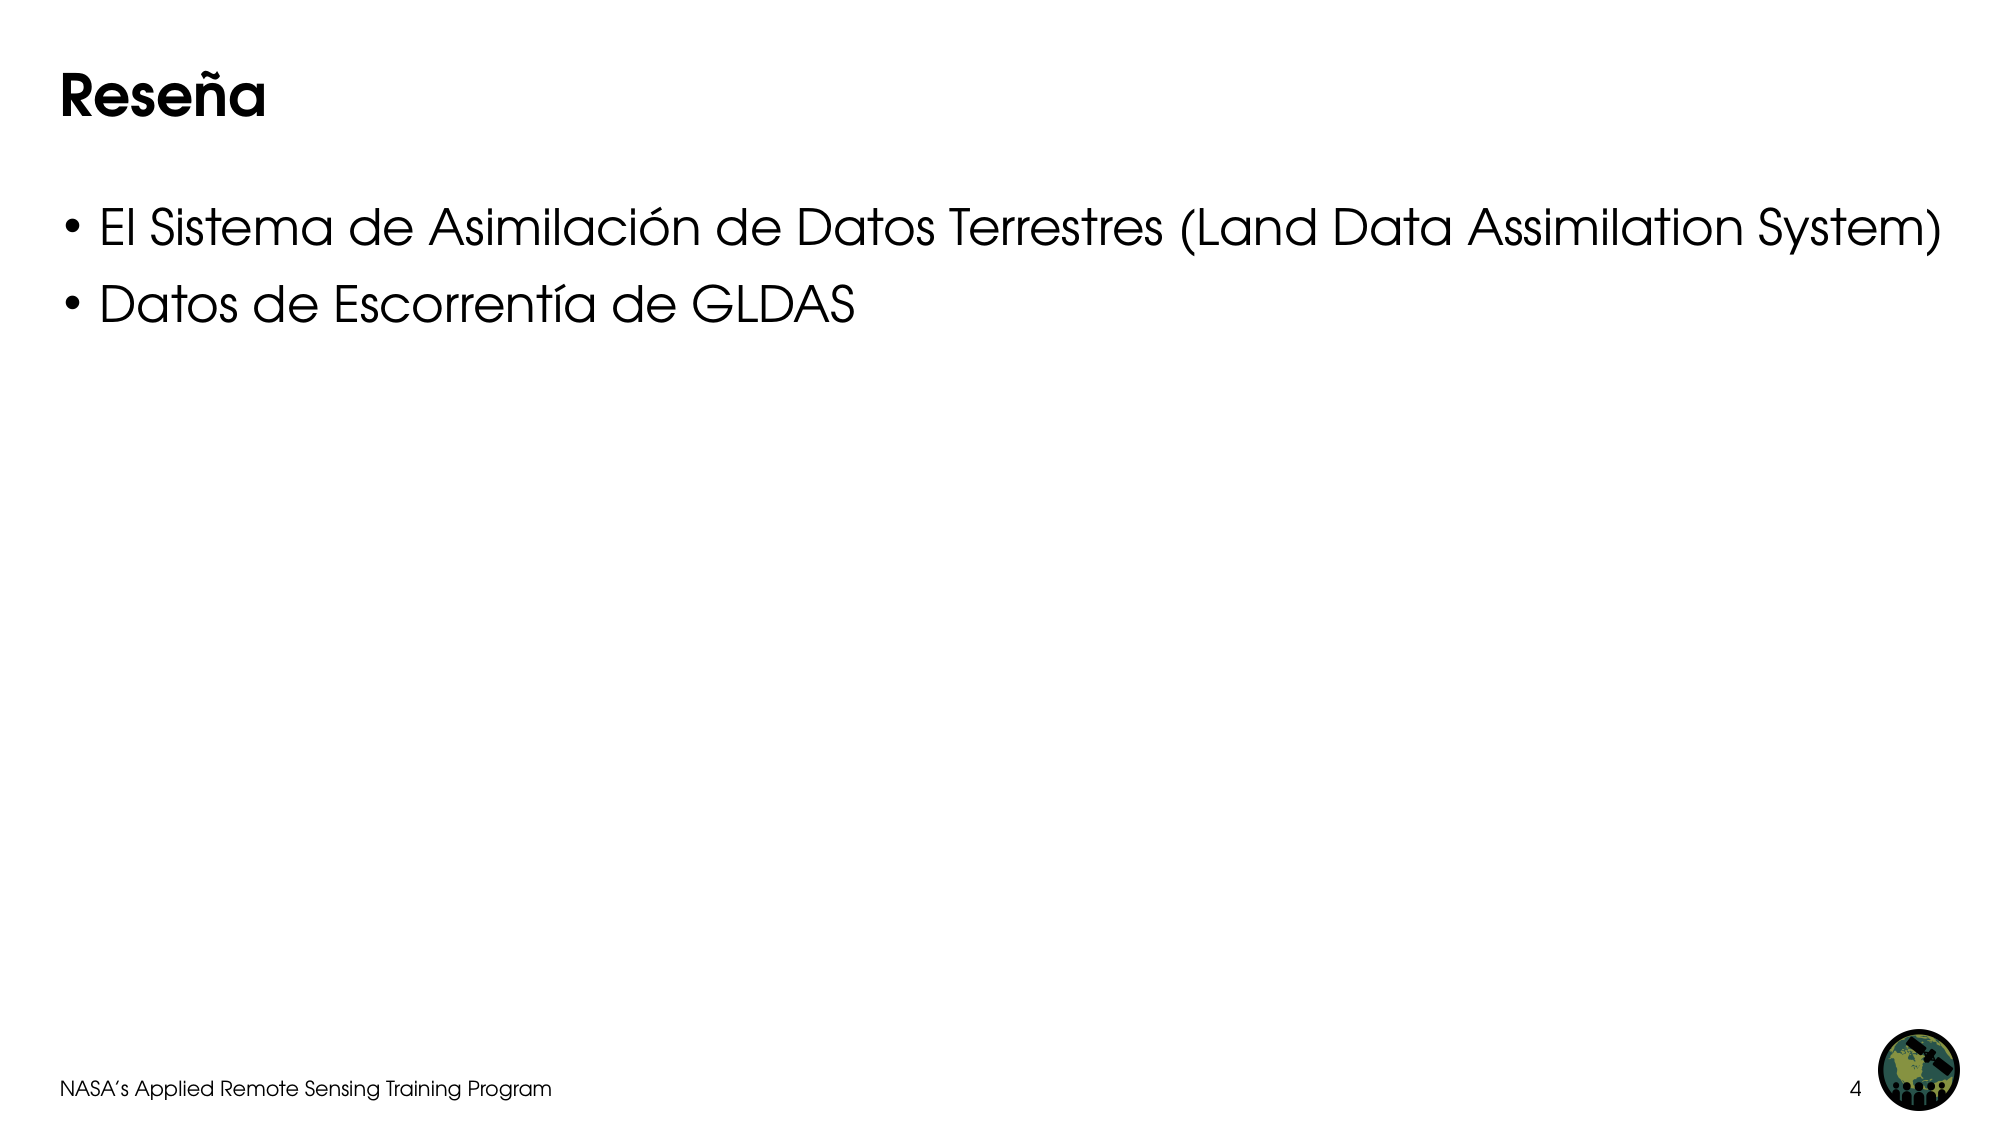

# Reseña
El Sistema de Asimilación de Datos Terrestres (Land Data Assimilation System)
Datos de Escorrentía de GLDAS